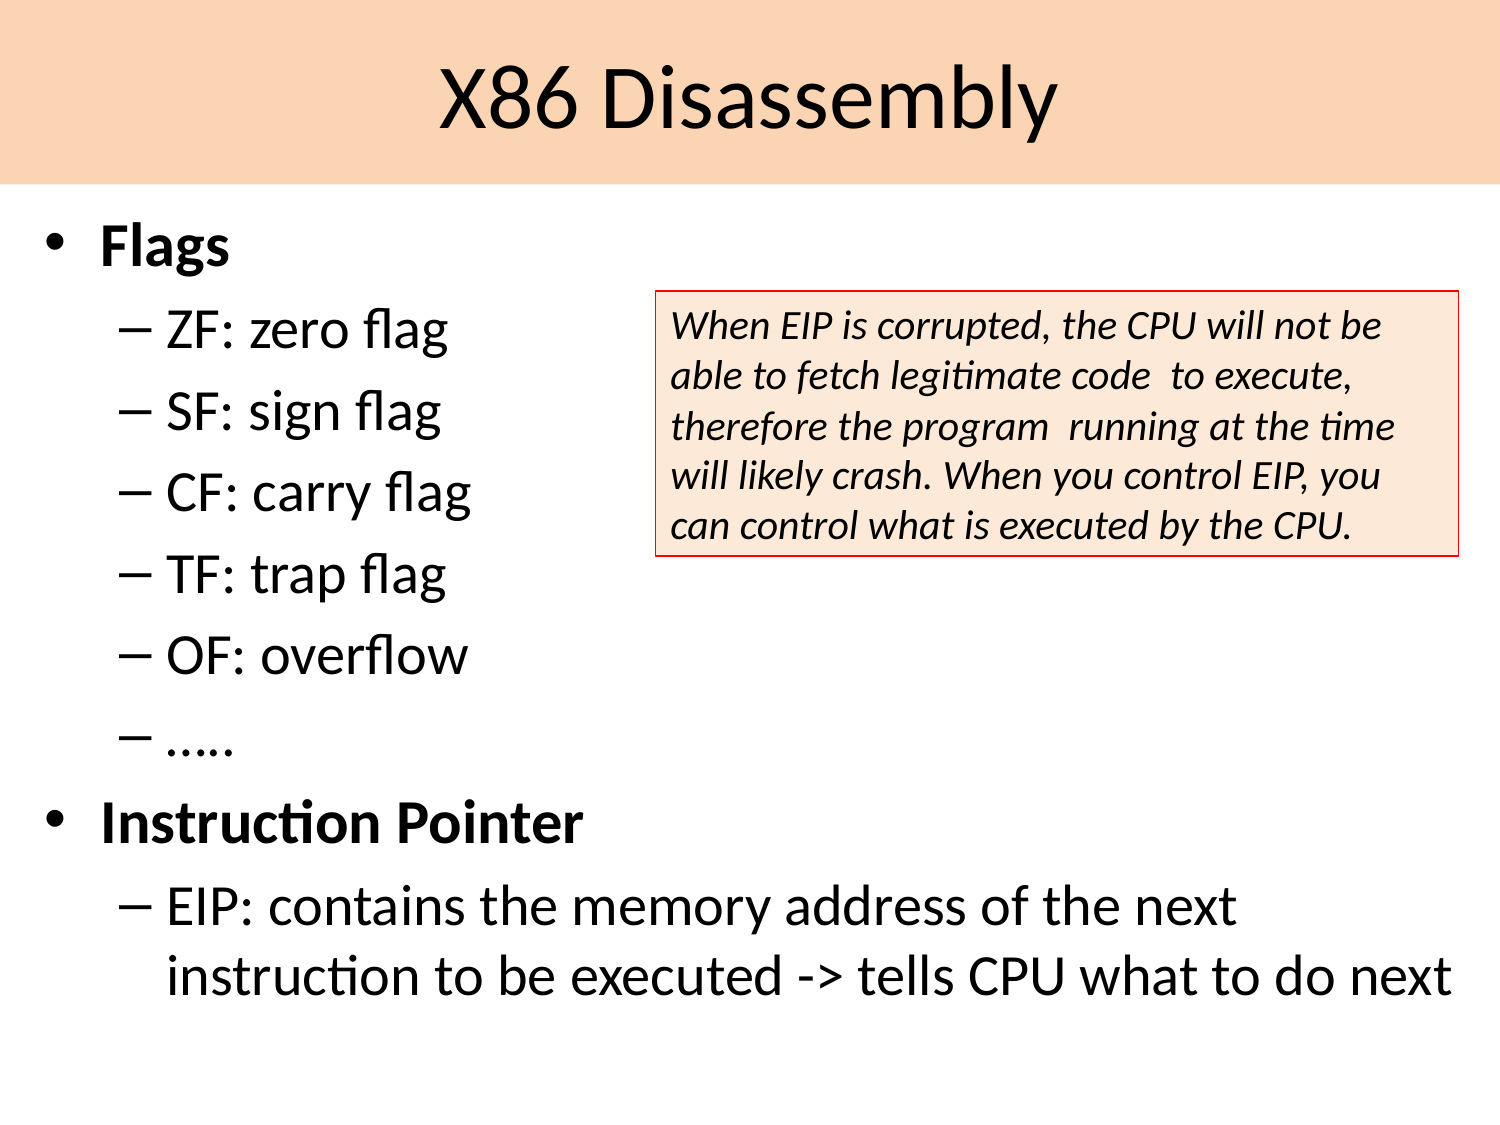

# X86 Disassembly
Flags
ZF: zero flag
SF: sign flag
CF: carry flag
TF: trap flag
OF: overflow
…..
Instruction Pointer
EIP: contains the memory address of the next instruction to be executed -> tells CPU what to do next
When EIP is corrupted, the CPU will not be able to fetch legitimate code  to execute,  therefore the program  running at the time will likely crash. When you control EIP, you can control what is executed by the CPU.